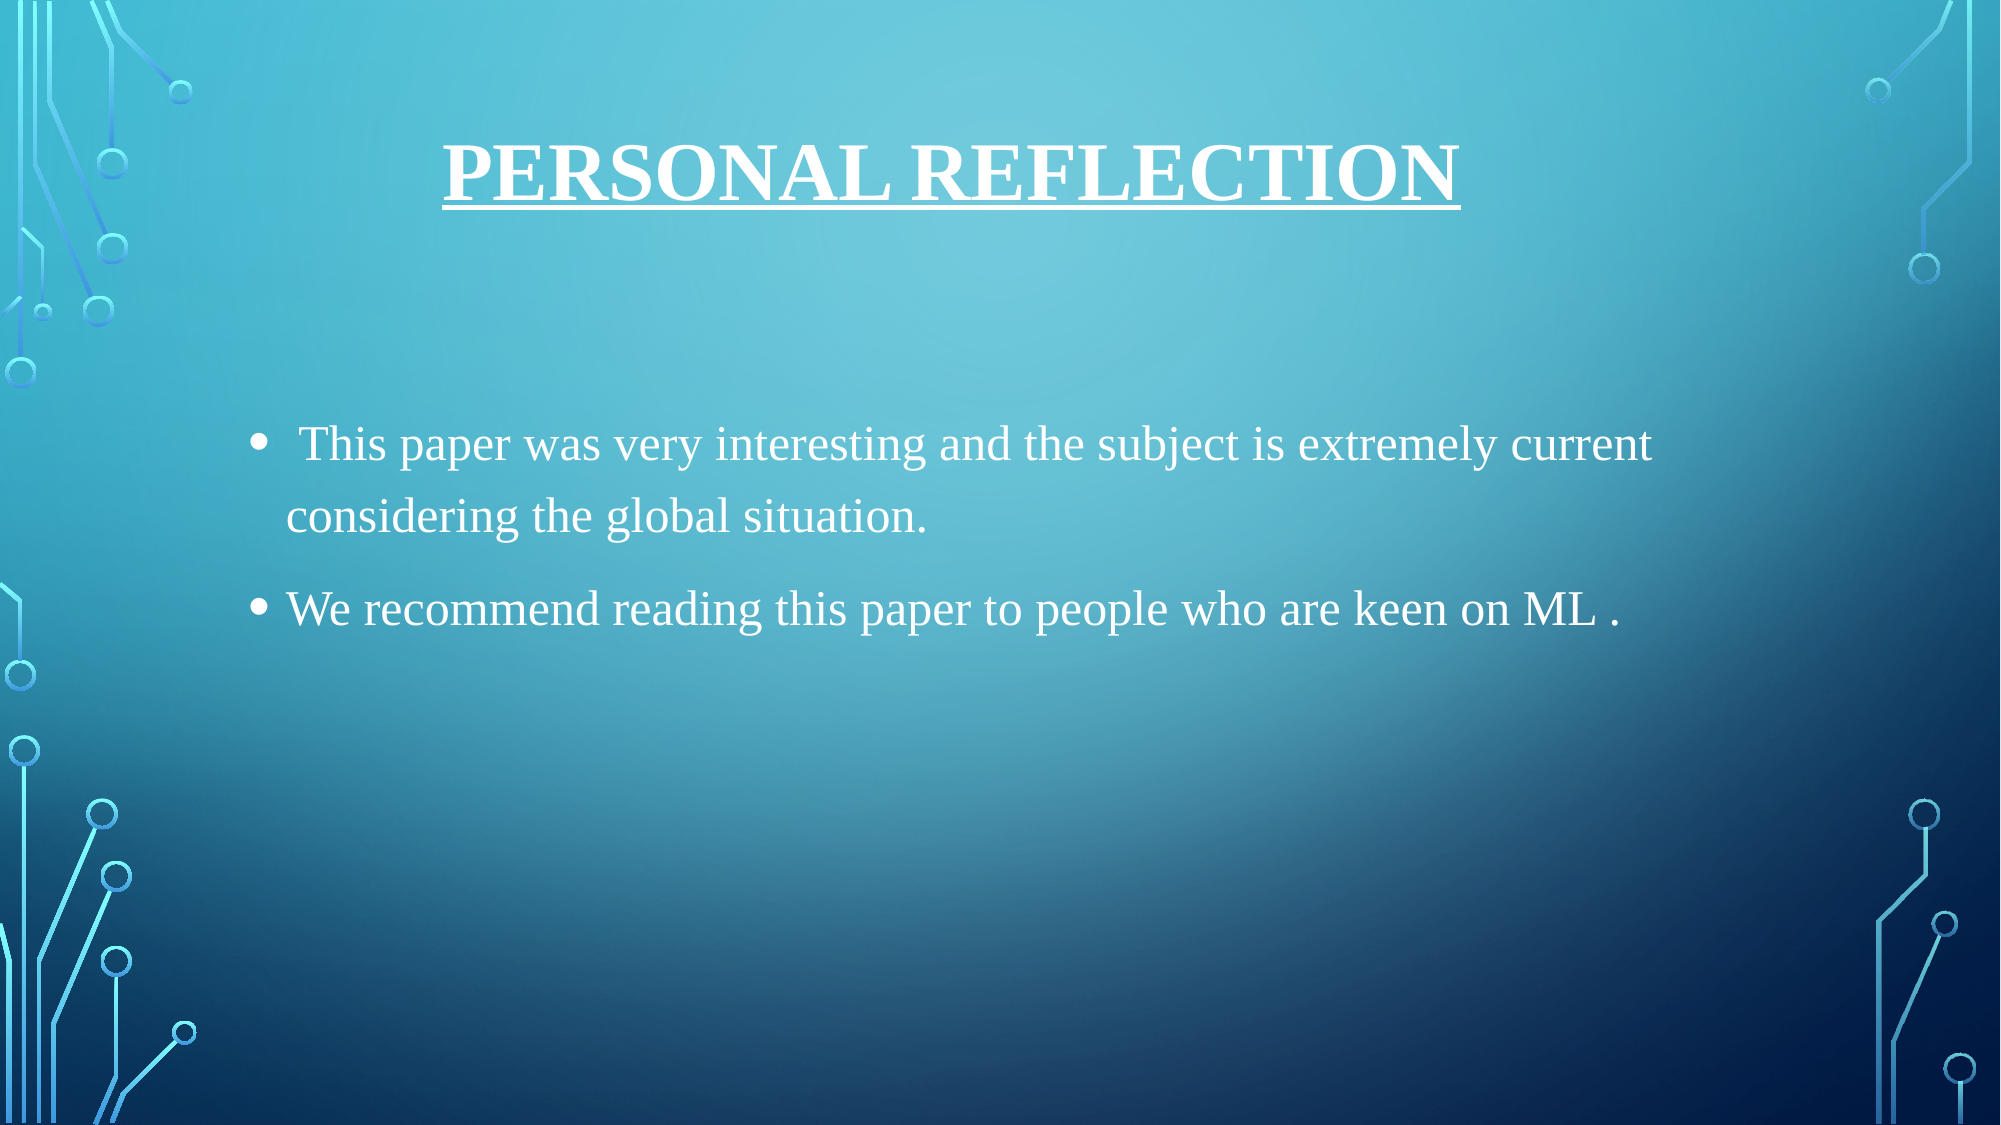

# PERSONAL REFLECTION
 This paper was very interesting and the subject is extremely current considering the global situation.
We recommend reading this paper to people who are keen on ML .